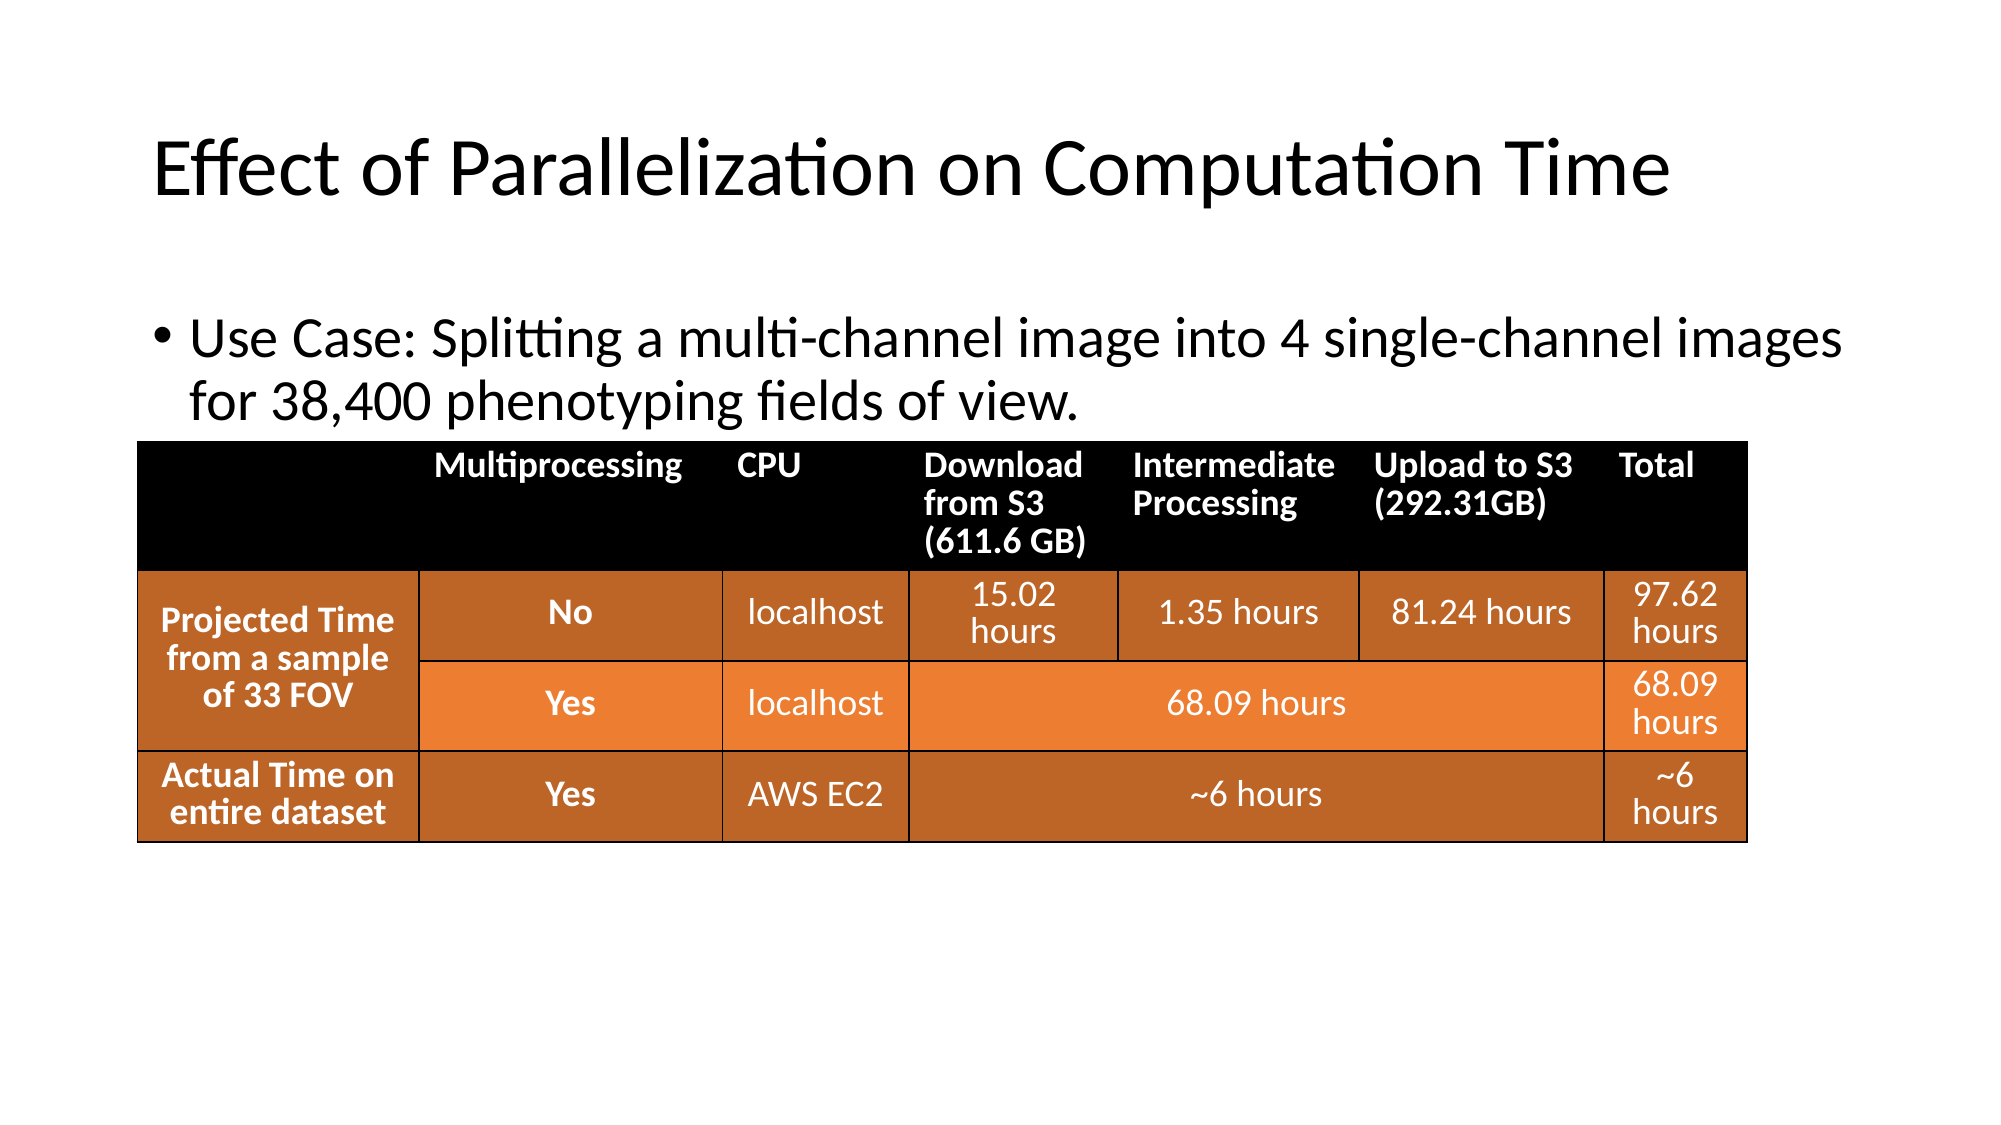

# Effect of Parallelization on Computation Time
Use Case: Splitting a multi-channel image into 4 single-channel images for 38,400 phenotyping fields of view.

|  | Multiprocessing | CPU | Download from S3 (611.6 GB) | Intermediate Processing | Upload to S3 (292.31GB) | Total |
| --- | --- | --- | --- | --- | --- | --- |
| Projected Time from a sample of 33 FOV | No | localhost | 15.02 hours | 1.35 hours | 81.24 hours | 97.62 hours |
|  | Yes | localhost | 68.09 hours |  |  | 68.09 hours |
| Actual Time on entire dataset | Yes | AWS EC2 | ~6 hours |  |  | ~6 hours |